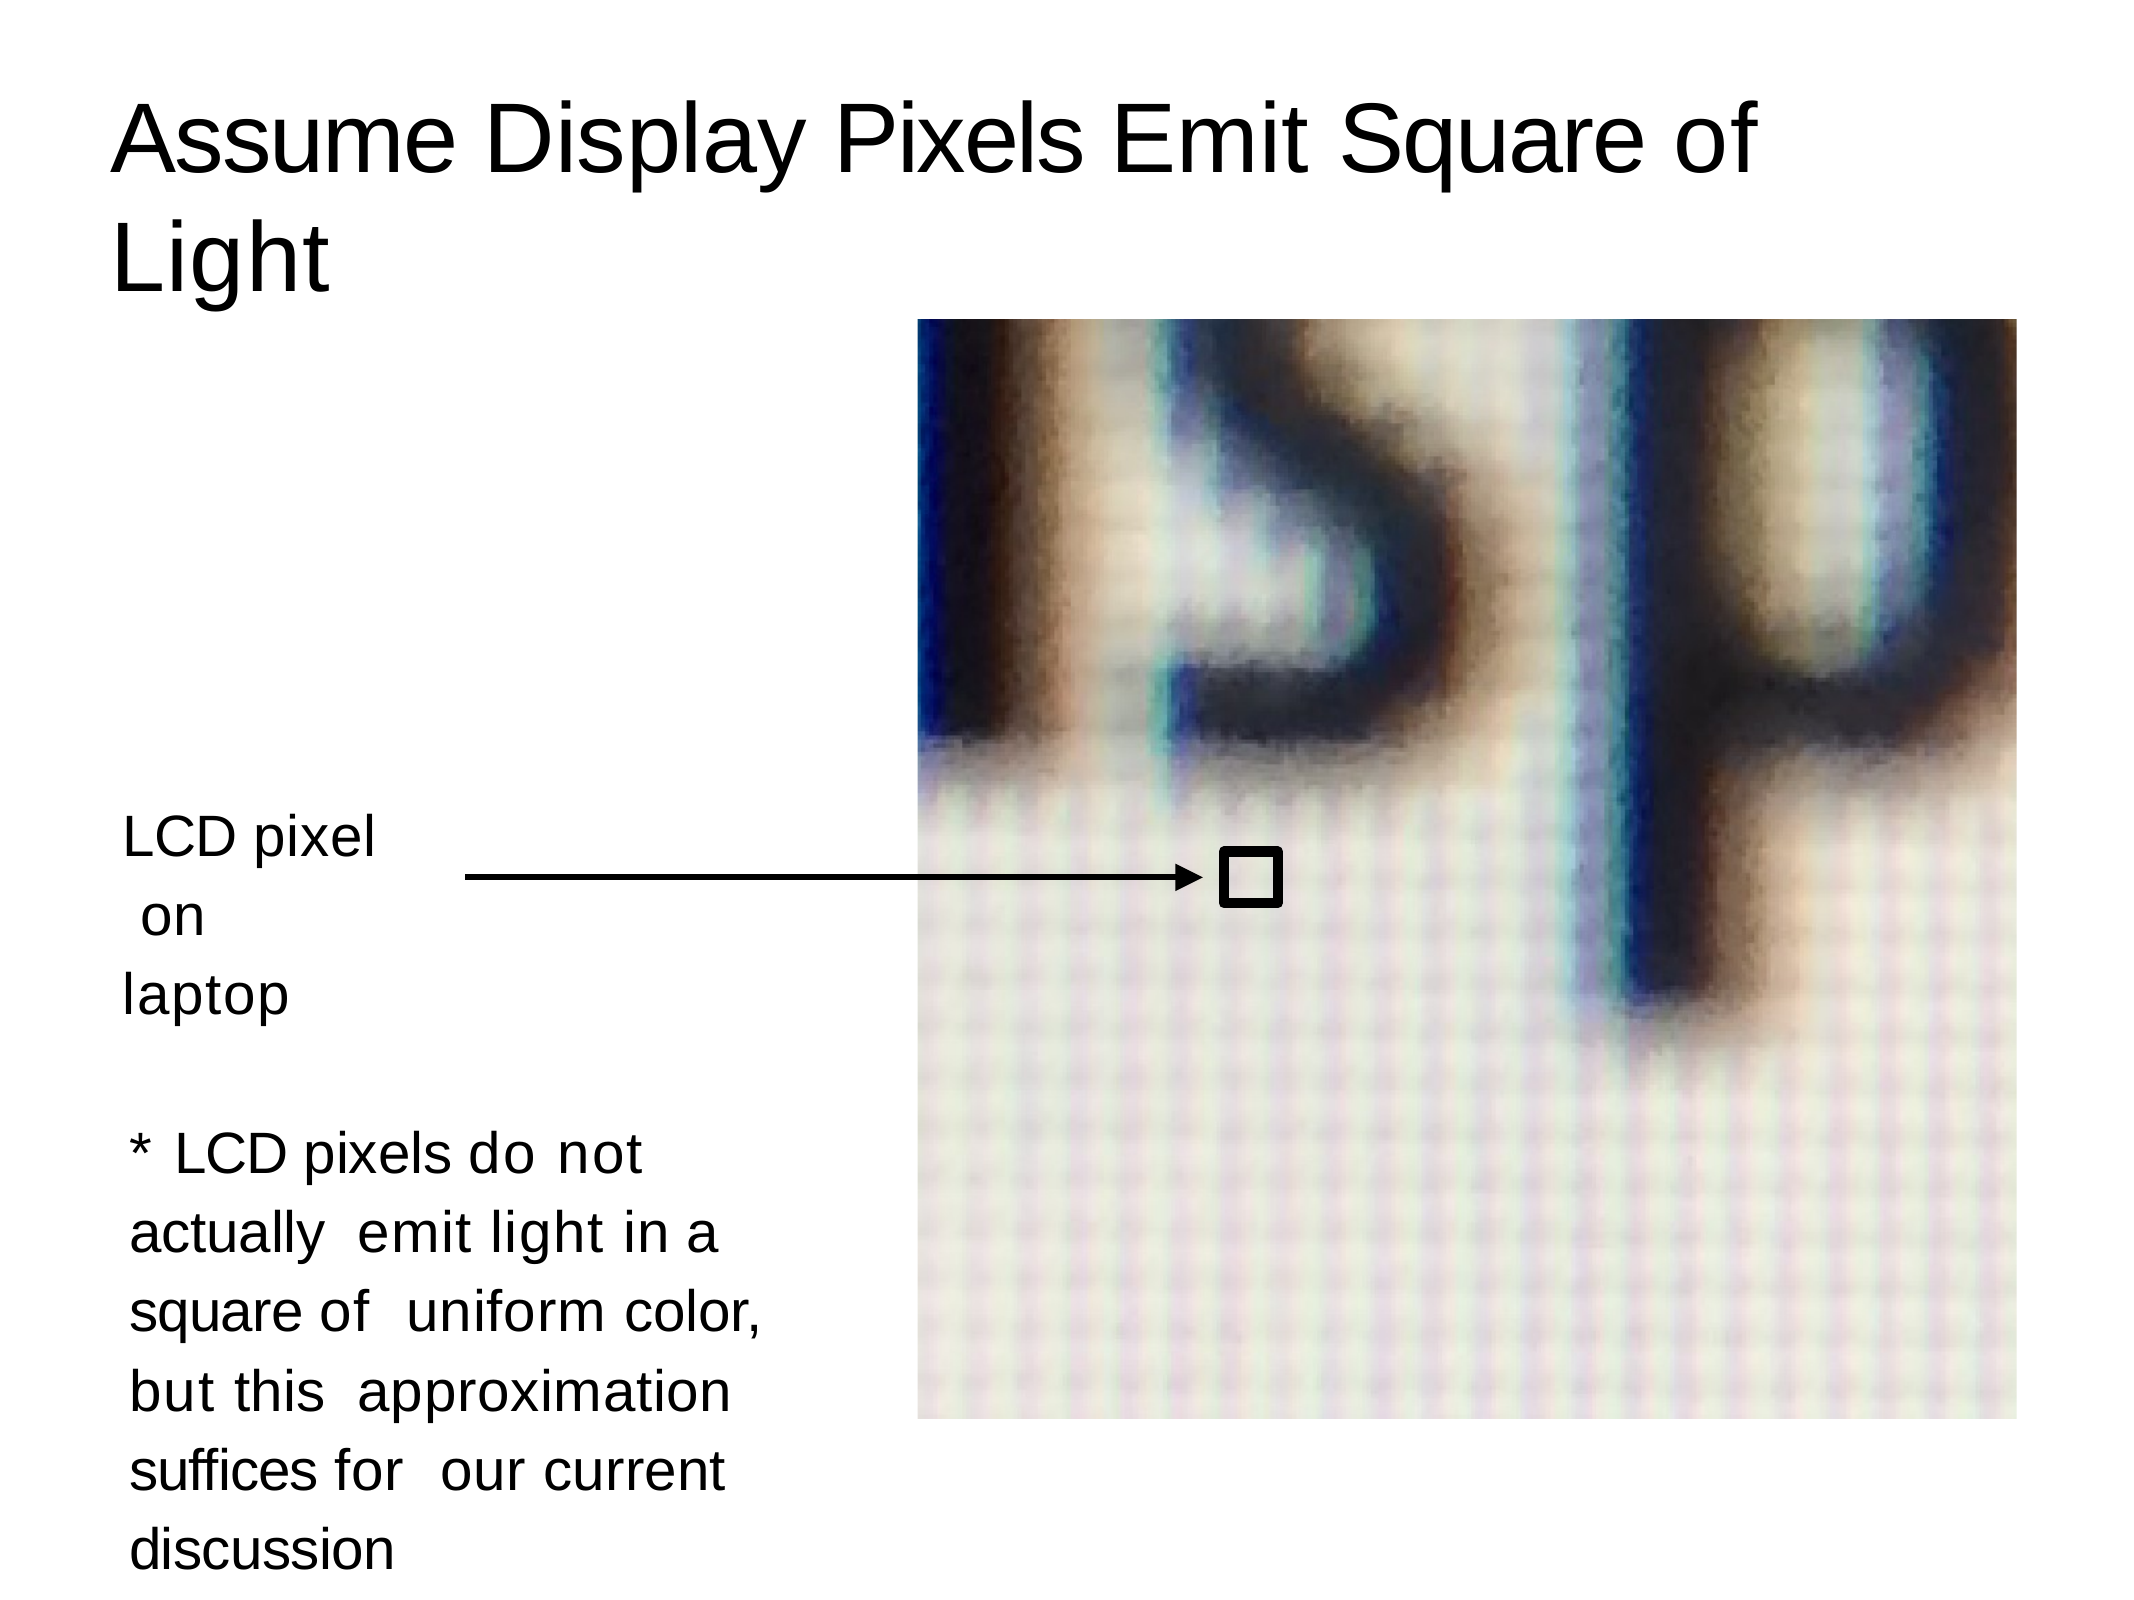

# Assume Display Pixels Emit Square of Light

LCD pixel  on laptop

* LCD pixels do not actually  emit light in a square of  uniform color, but this  approximation suffices for  our current discussion